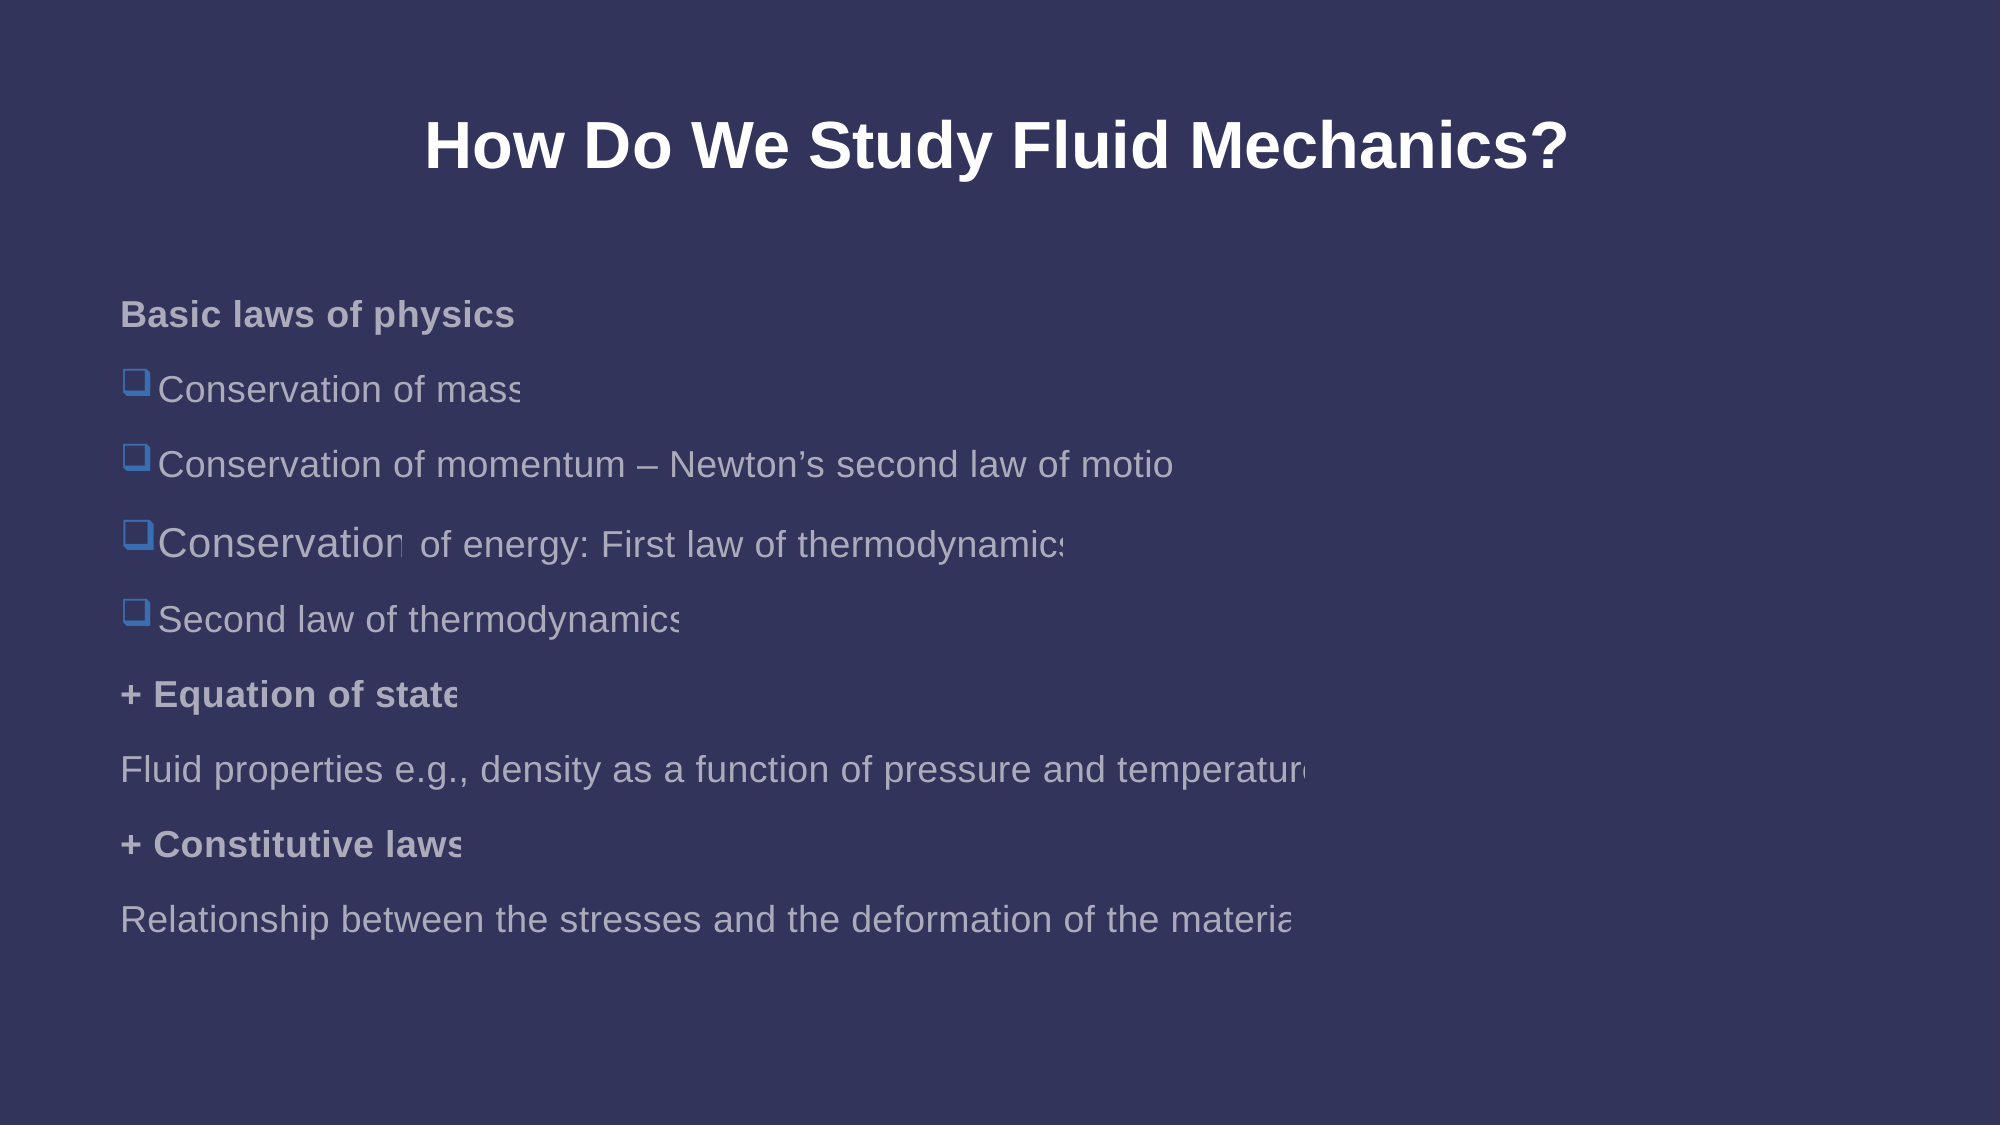

# How Do We Study Fluid Mechanics?
Basic laws of physics:
Conservation of mass
Conservation of momentum – Newton’s second law of motion
Conservation of energy: First law of thermodynamics
Second law of thermodynamics
+ Equation of state
Fluid properties e.g., density as a function of pressure and temperature.
+ Constitutive laws
Relationship between the stresses and the deformation of the material.